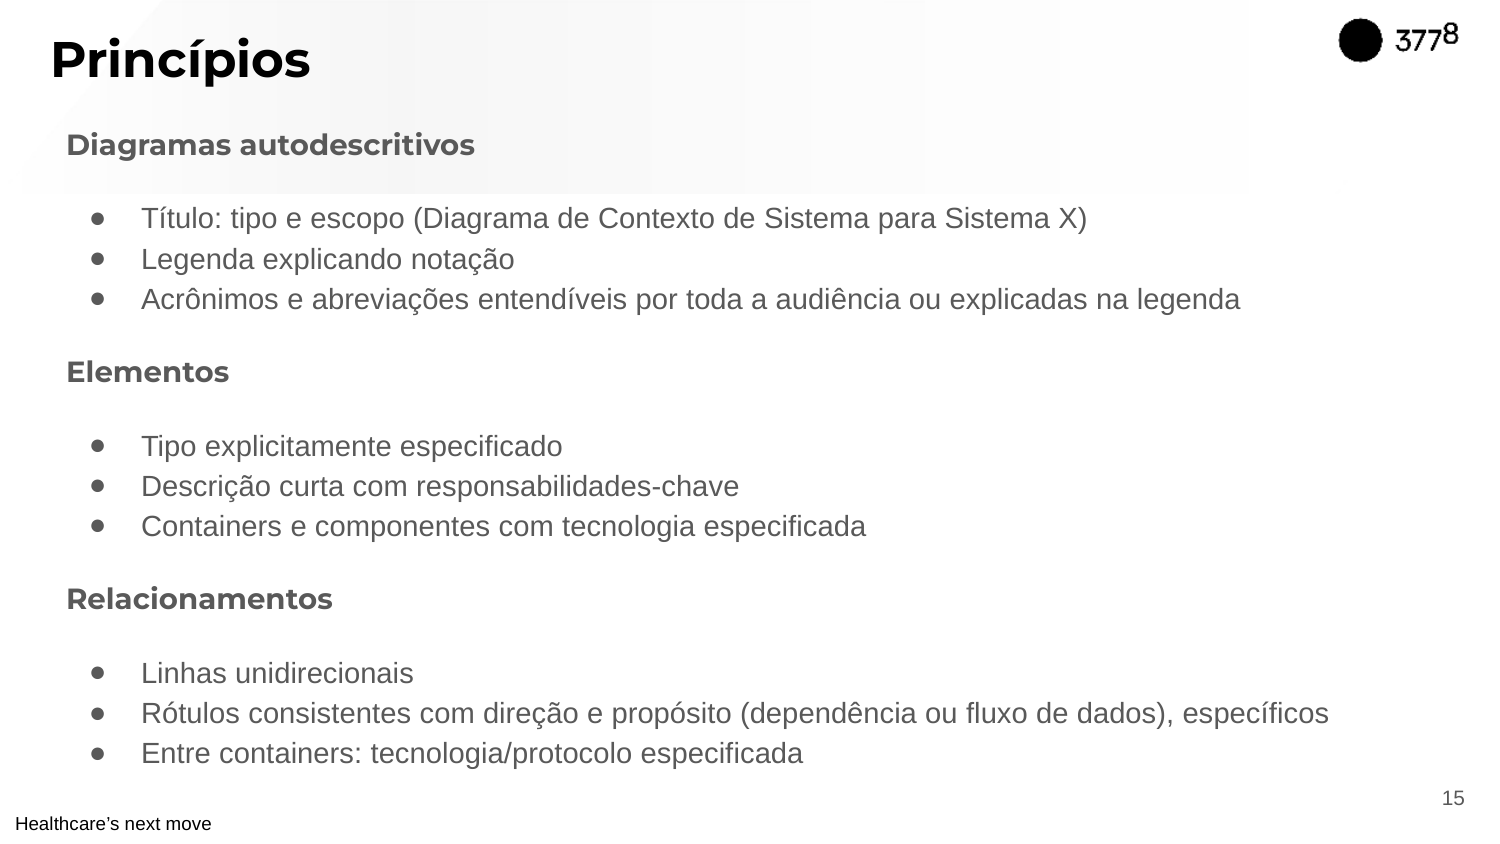

# Princípios
Diagramas autodescritivos
Título: tipo e escopo (Diagrama de Contexto de Sistema para Sistema X)
Legenda explicando notação
Acrônimos e abreviações entendíveis por toda a audiência ou explicadas na legenda
Elementos
Tipo explicitamente especificado
Descrição curta com responsabilidades-chave
Containers e componentes com tecnologia especificada
Relacionamentos
Linhas unidirecionais
Rótulos consistentes com direção e propósito (dependência ou fluxo de dados), específicos
Entre containers: tecnologia/protocolo especificada
15